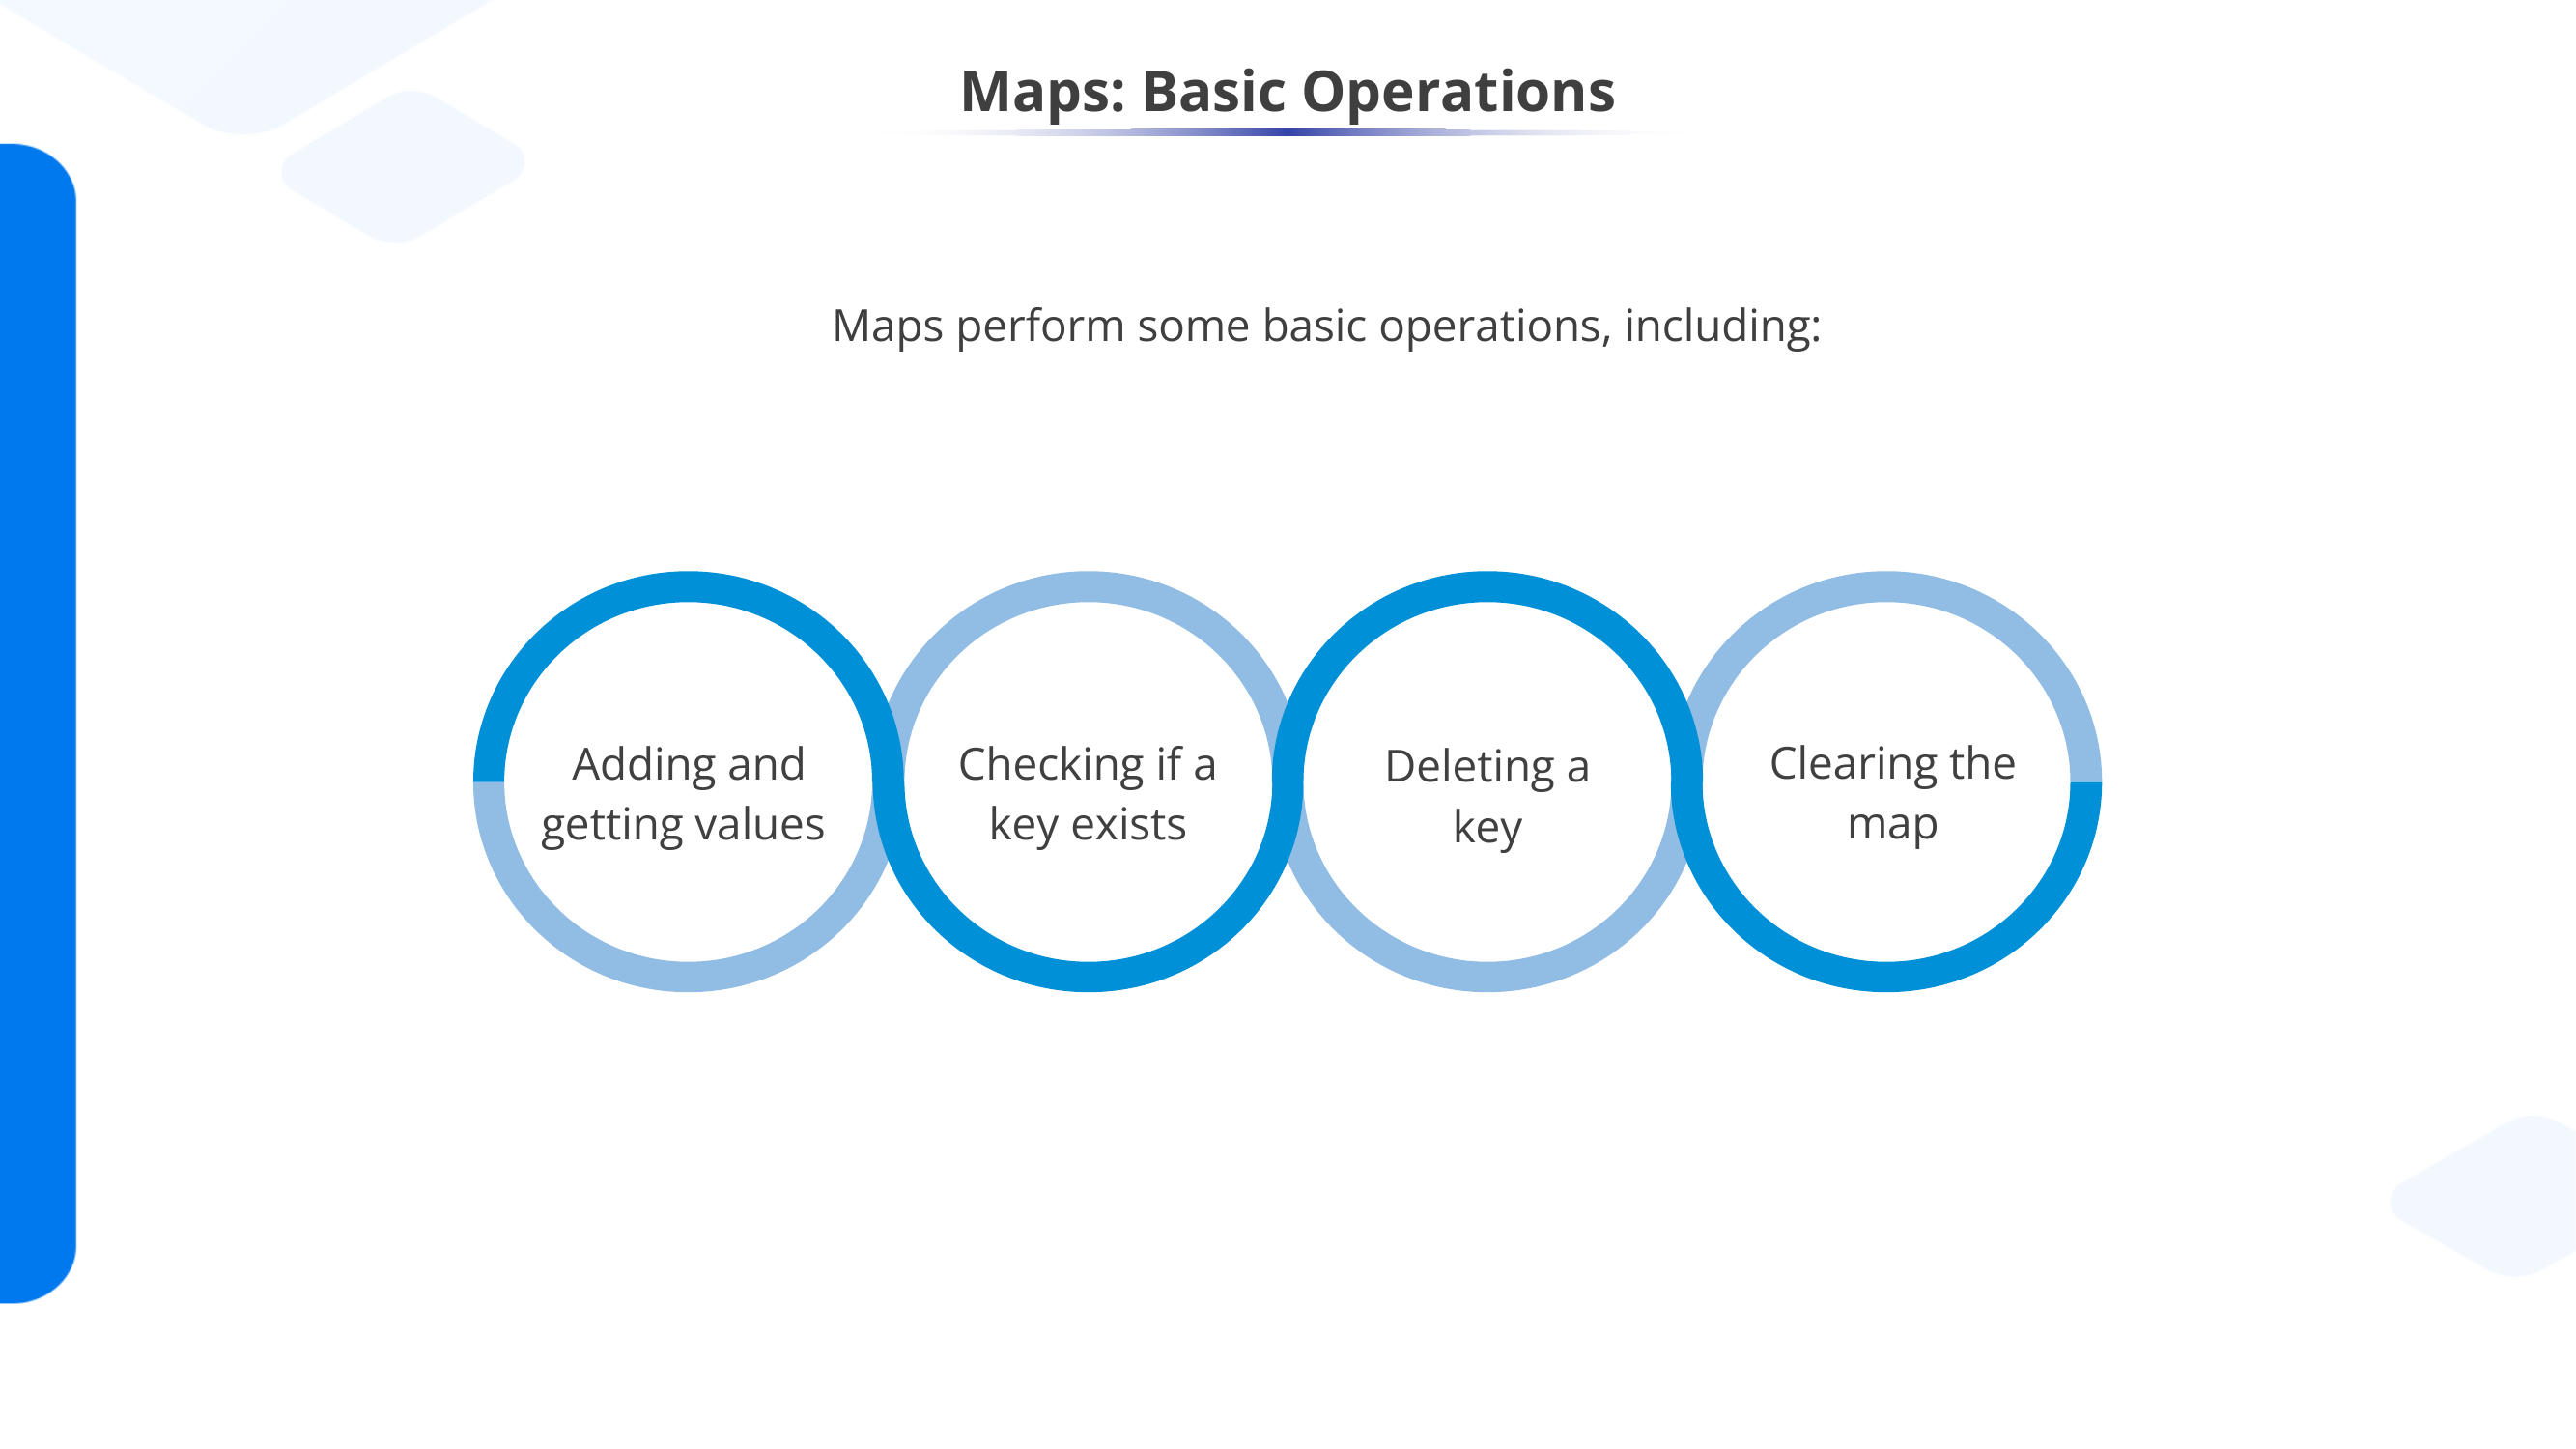

# Maps: Basic Operations

	Maps perform some basic operations, including:

Clearing the map
Adding and getting values
Checking if a key exists
Deleting a key